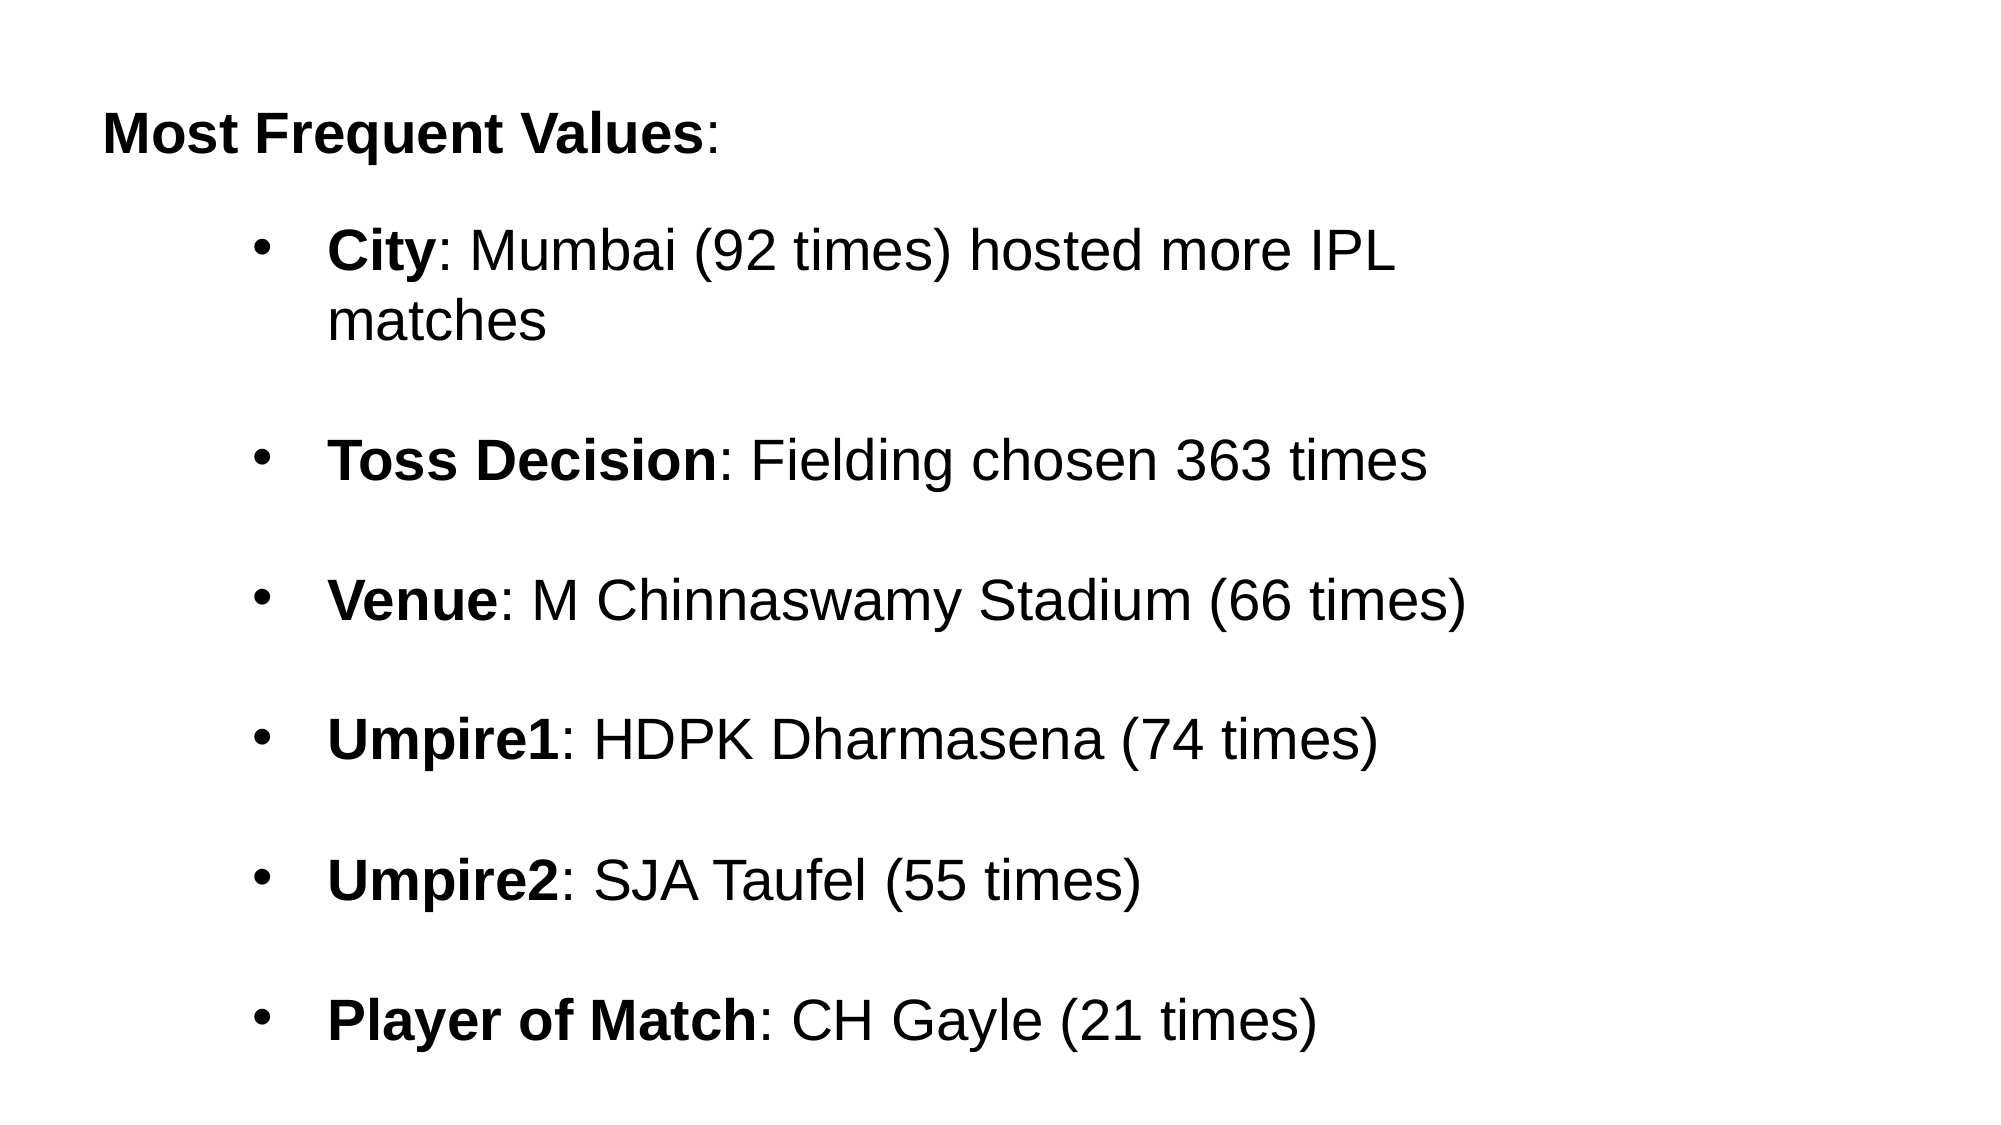

Most Frequent Values:
City: Mumbai (92 times) hosted more IPL matches

Toss Decision: Fielding chosen 363 times

Venue: M Chinnaswamy Stadium (66 times)

Umpire1: HDPK Dharmasena (74 times)

Umpire2: SJA Taufel (55 times)

Player of Match: CH Gayle (21 times)